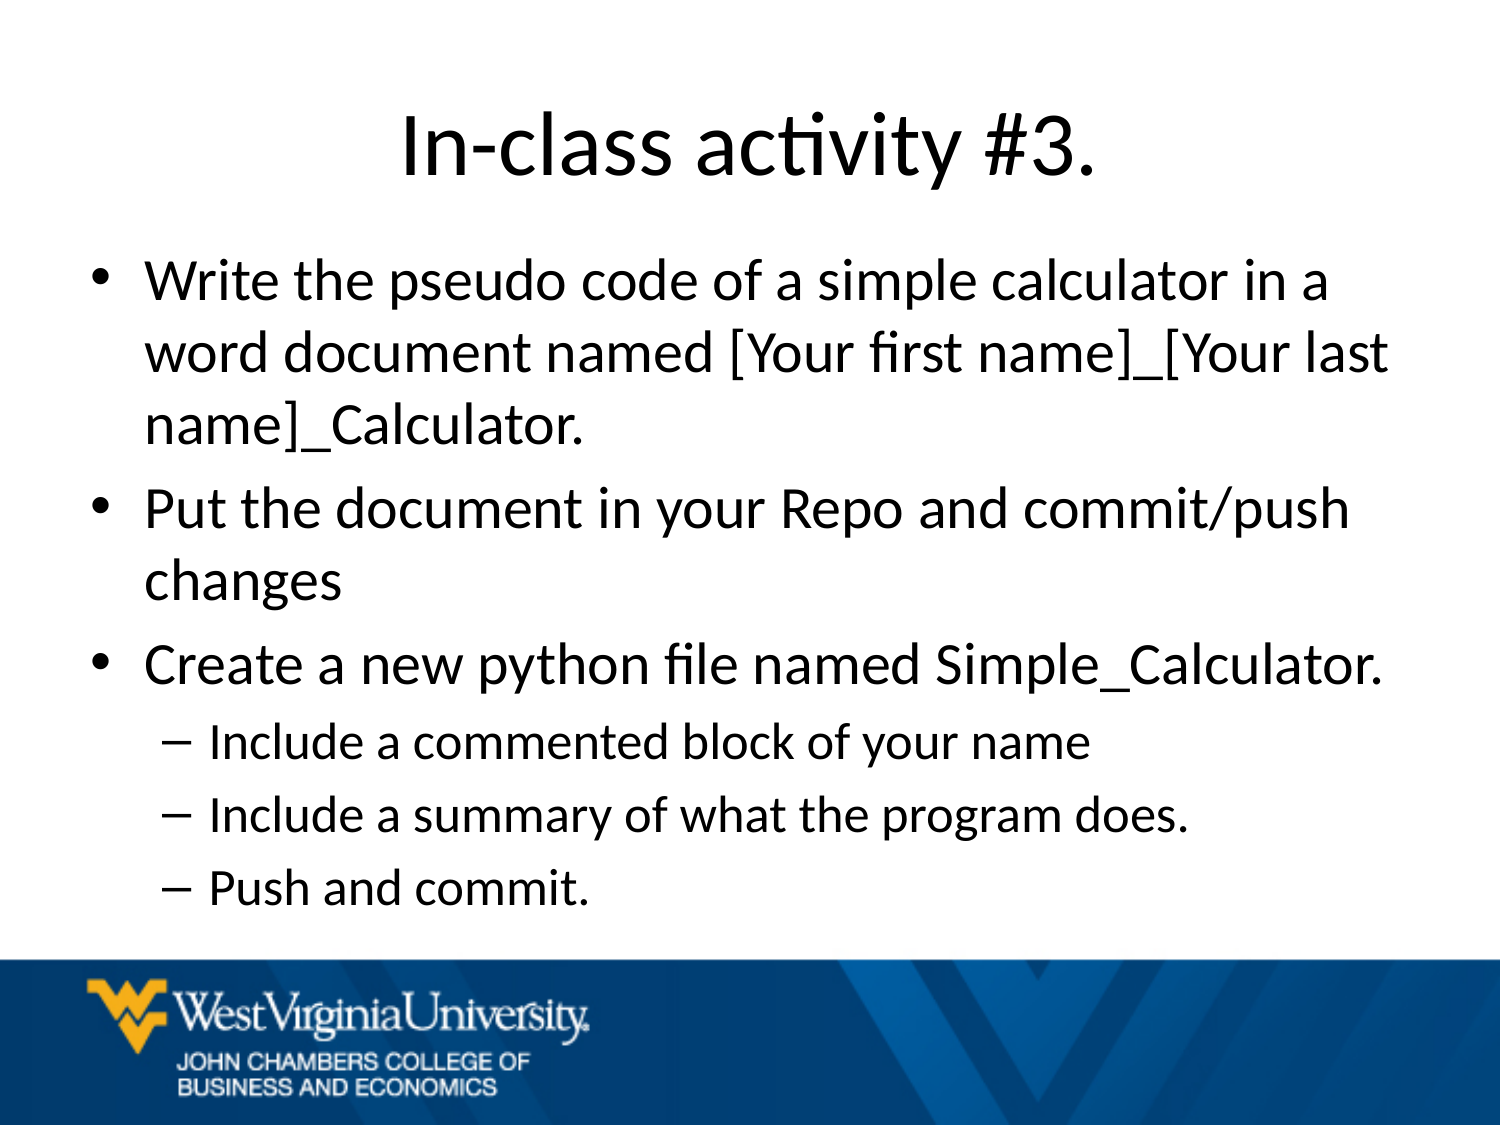

# In-class activity #3.
Write the pseudo code of a simple calculator in a word document named [Your first name]_[Your last name]_Calculator.
Put the document in your Repo and commit/push changes
Create a new python file named Simple_Calculator.
Include a commented block of your name
Include a summary of what the program does.
Push and commit.